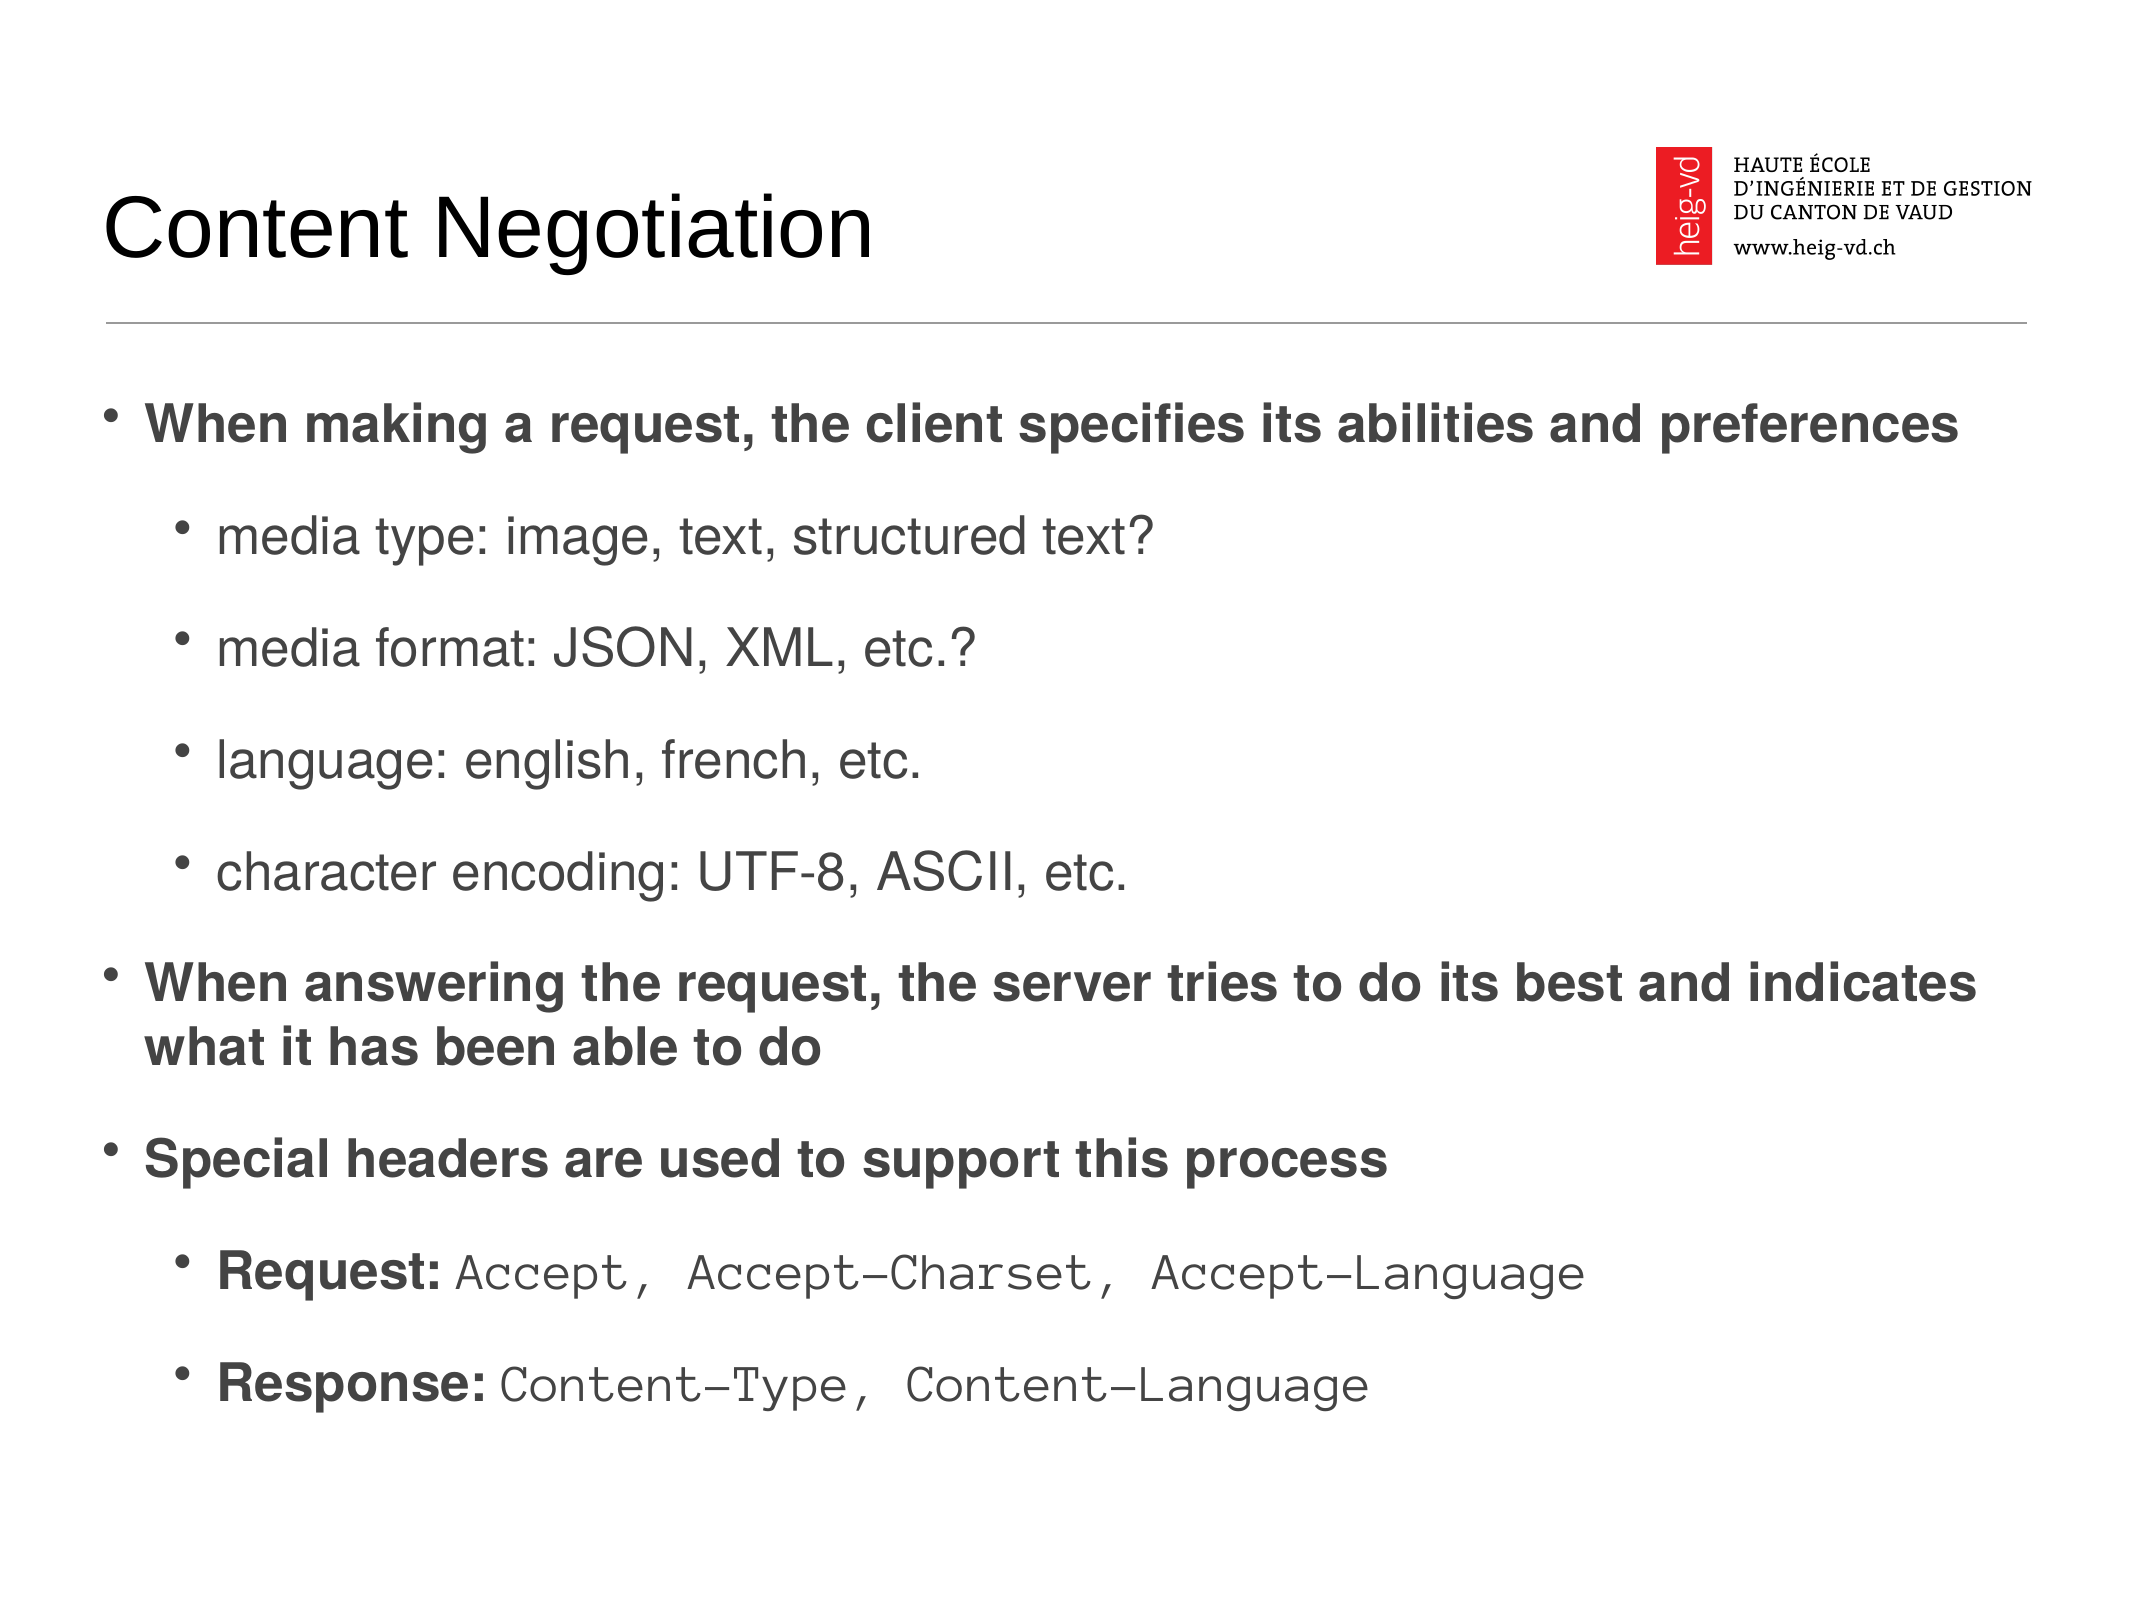

# Content Negotiation
When making a request, the client specifies its abilities and preferences
media type: image, text, structured text?
media format: JSON, XML, etc.?
language: english, french, etc.
character encoding: UTF-8, ASCII, etc.
When answering the request, the server tries to do its best and indicates what it has been able to do
Special headers are used to support this process
Request: Accept, Accept-Charset, Accept-Language
Response: Content-Type, Content-Language